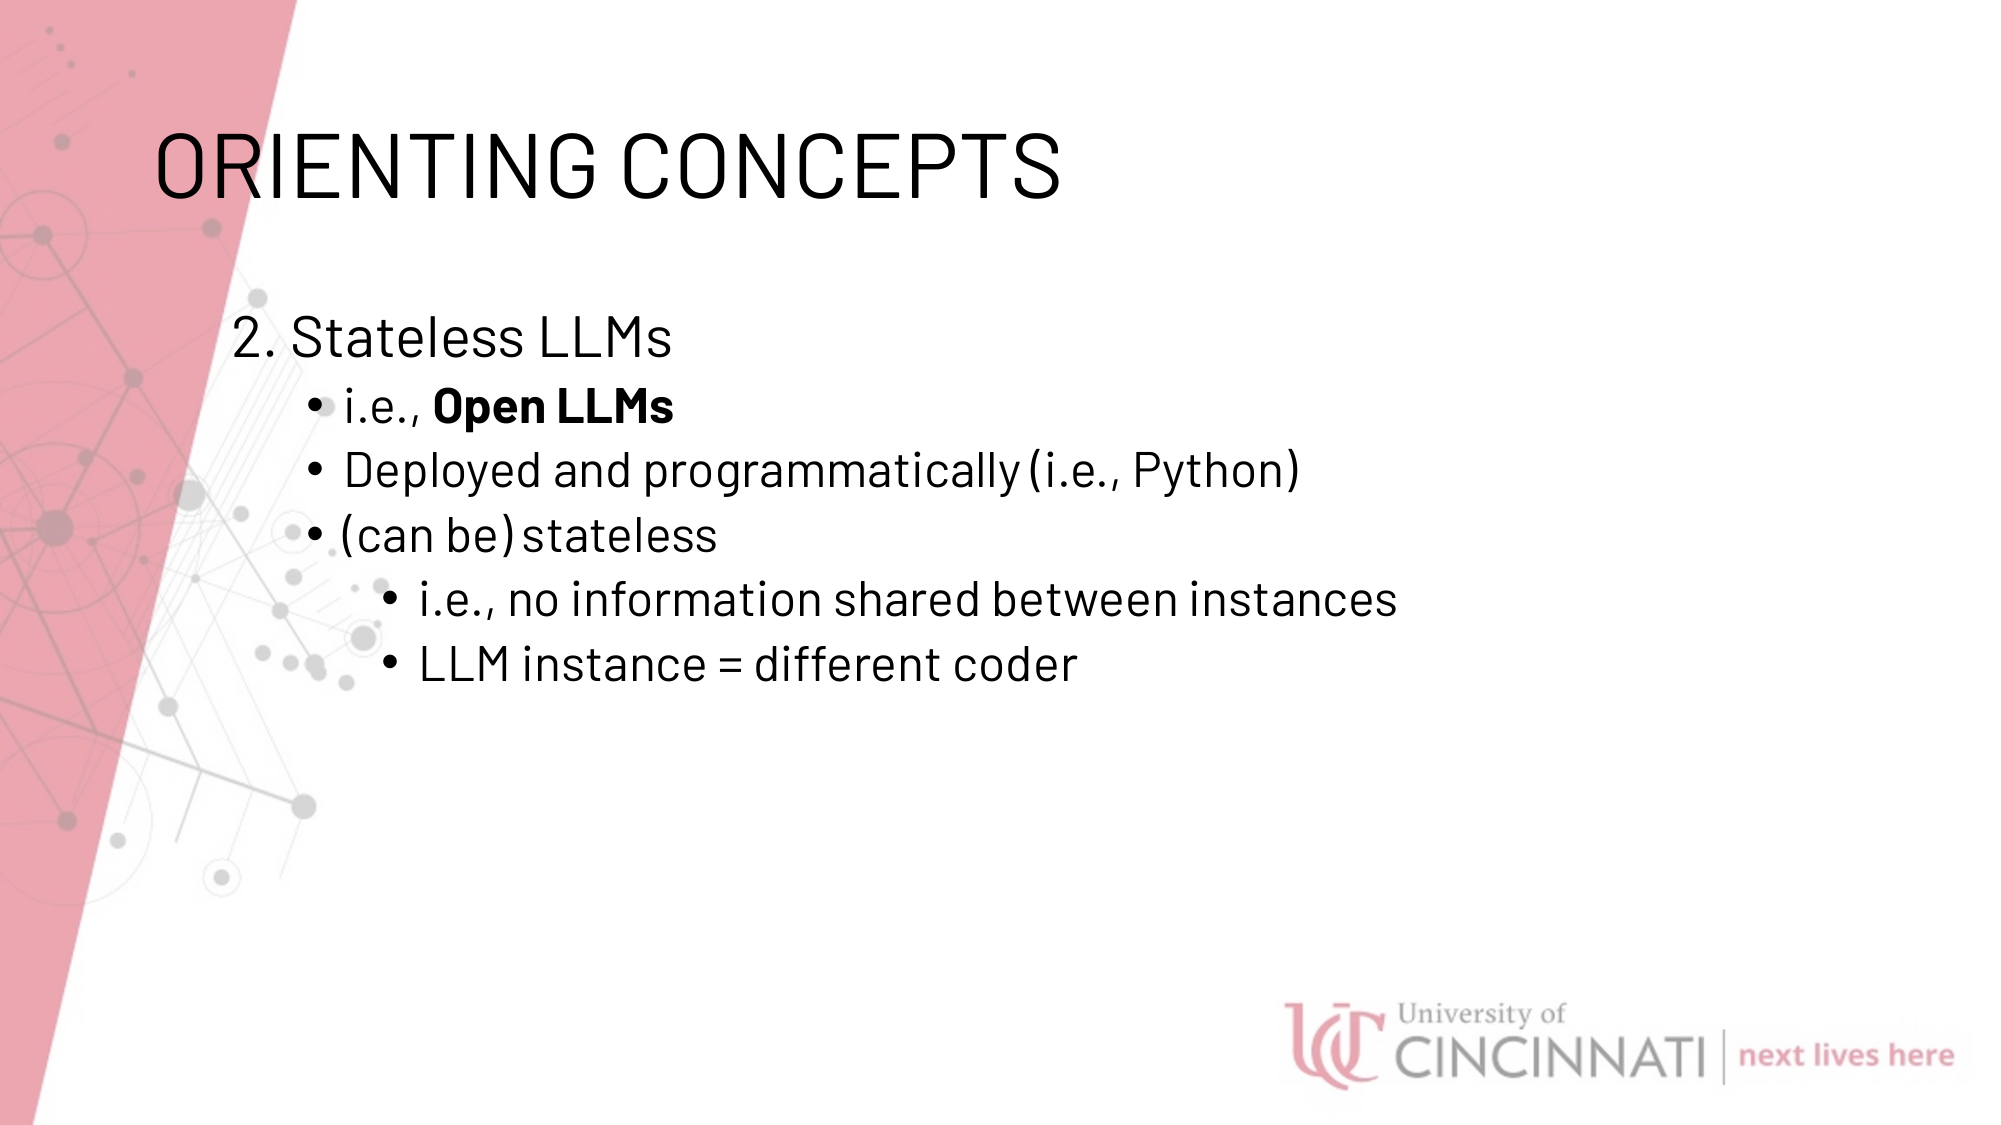

# ORIENTING CONCEPTS
2. Stateless LLMs
i.e., Open LLMs
Deployed and programmatically (i.e., Python)
(can be) stateless
i.e., no information shared between instances
LLM instance = different coder